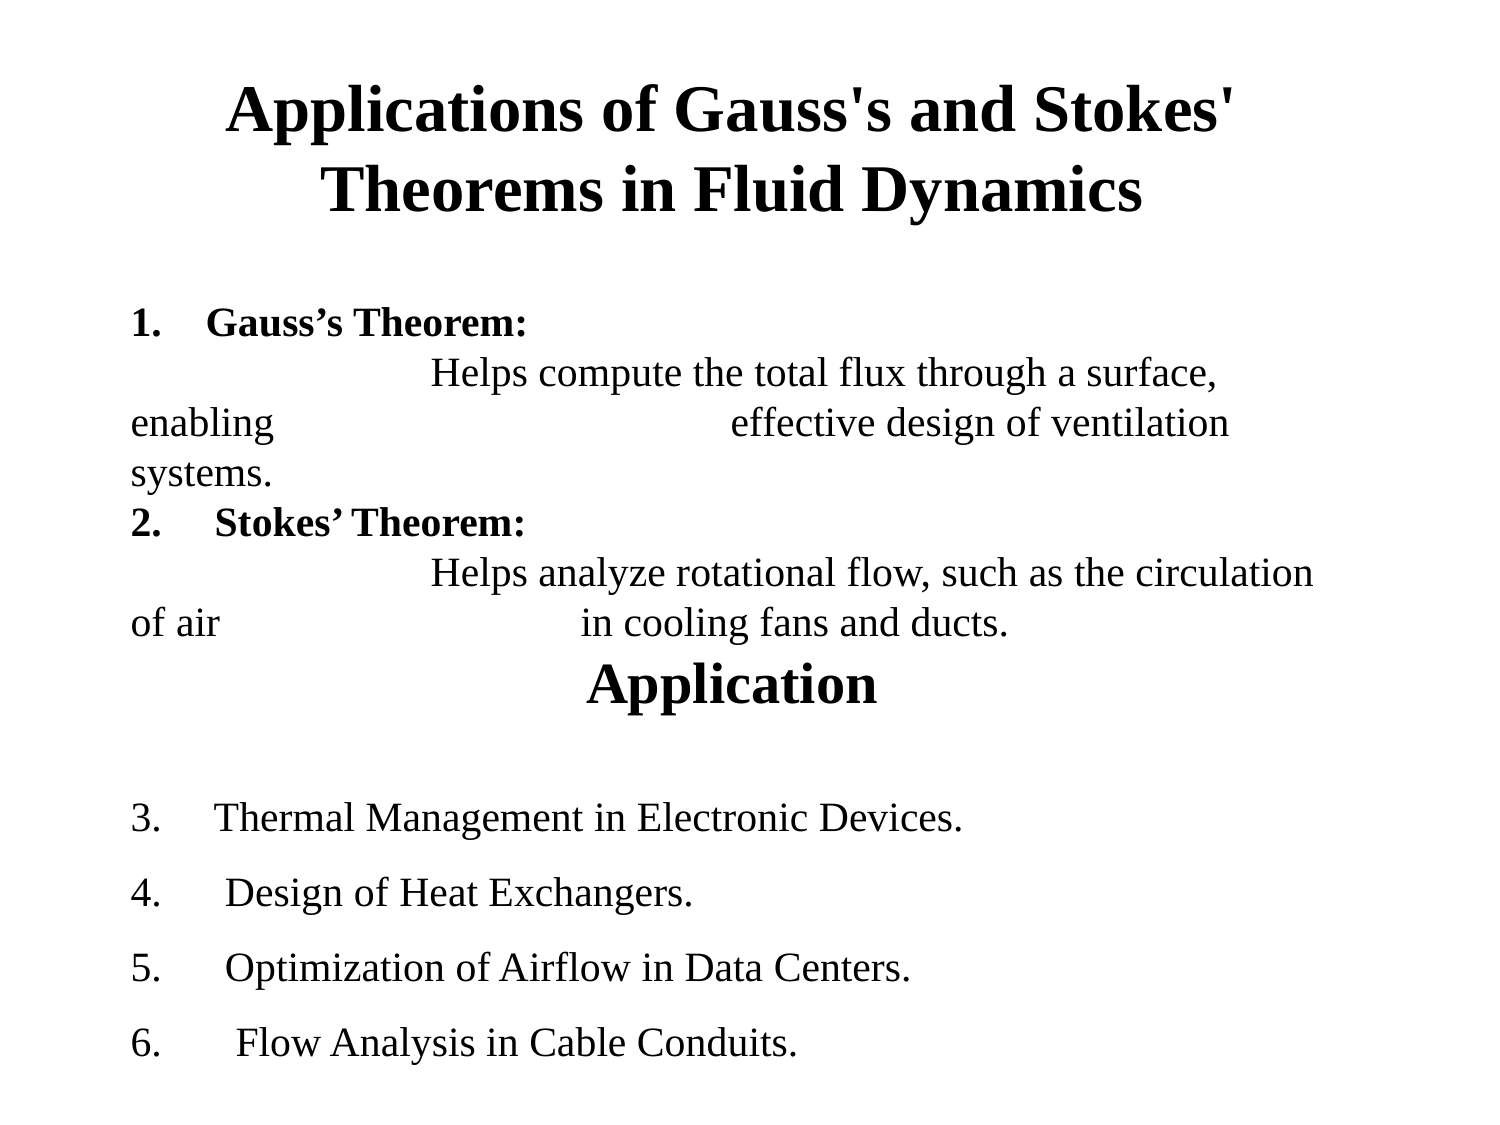

Applications of Gauss's and Stokes' Theorems in Fluid Dynamics

Gauss’s Theorem:
		Helps compute the total flux through a surface, enabling 			effective design of ventilation systems.
2.     Stokes’ Theorem:
		Helps analyze rotational flow, such as the circulation of air 			in cooling fans and ducts.
Application

3.     Thermal Management in Electronic Devices.
4.      Design of Heat Exchangers.
5.      Optimization of Airflow in Data Centers.
6.       Flow Analysis in Cable Conduits.